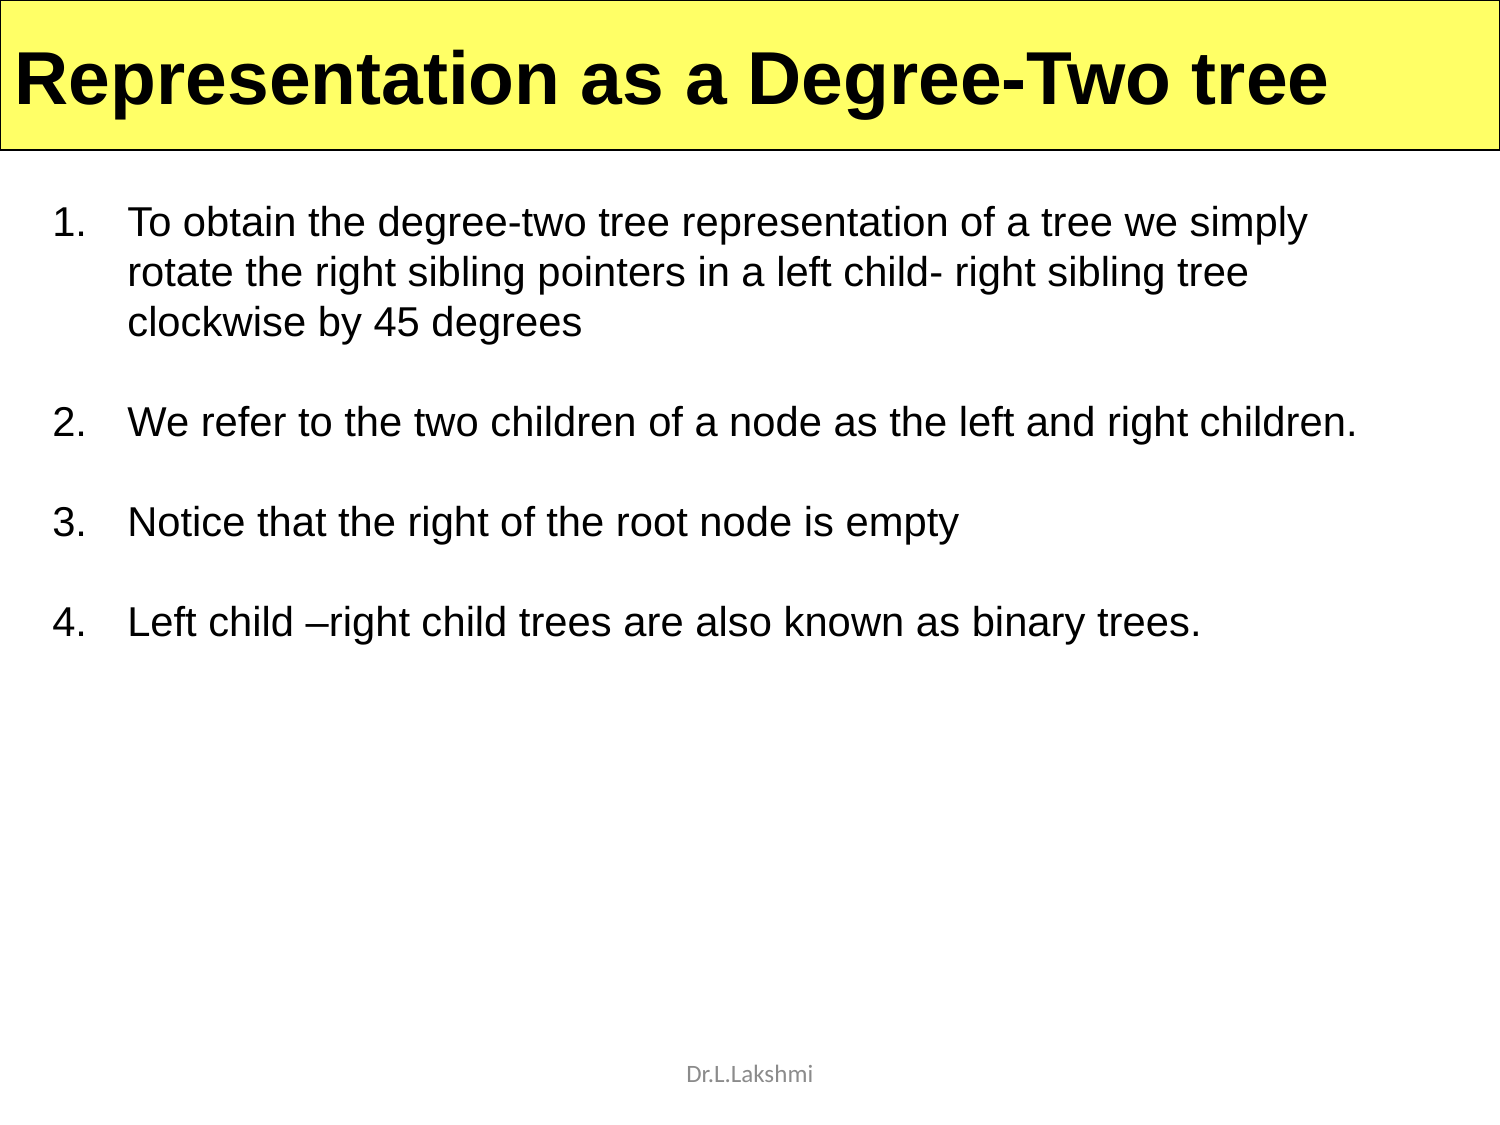

Representation as a Degree-Two tree
To obtain the degree-two tree representation of a tree we simply rotate the right sibling pointers in a left child- right sibling tree clockwise by 45 degrees

We refer to the two children of a node as the left and right children.

Notice that the right of the root node is empty

Left child –right child trees are also known as binary trees.

Dr.L.Lakshmi